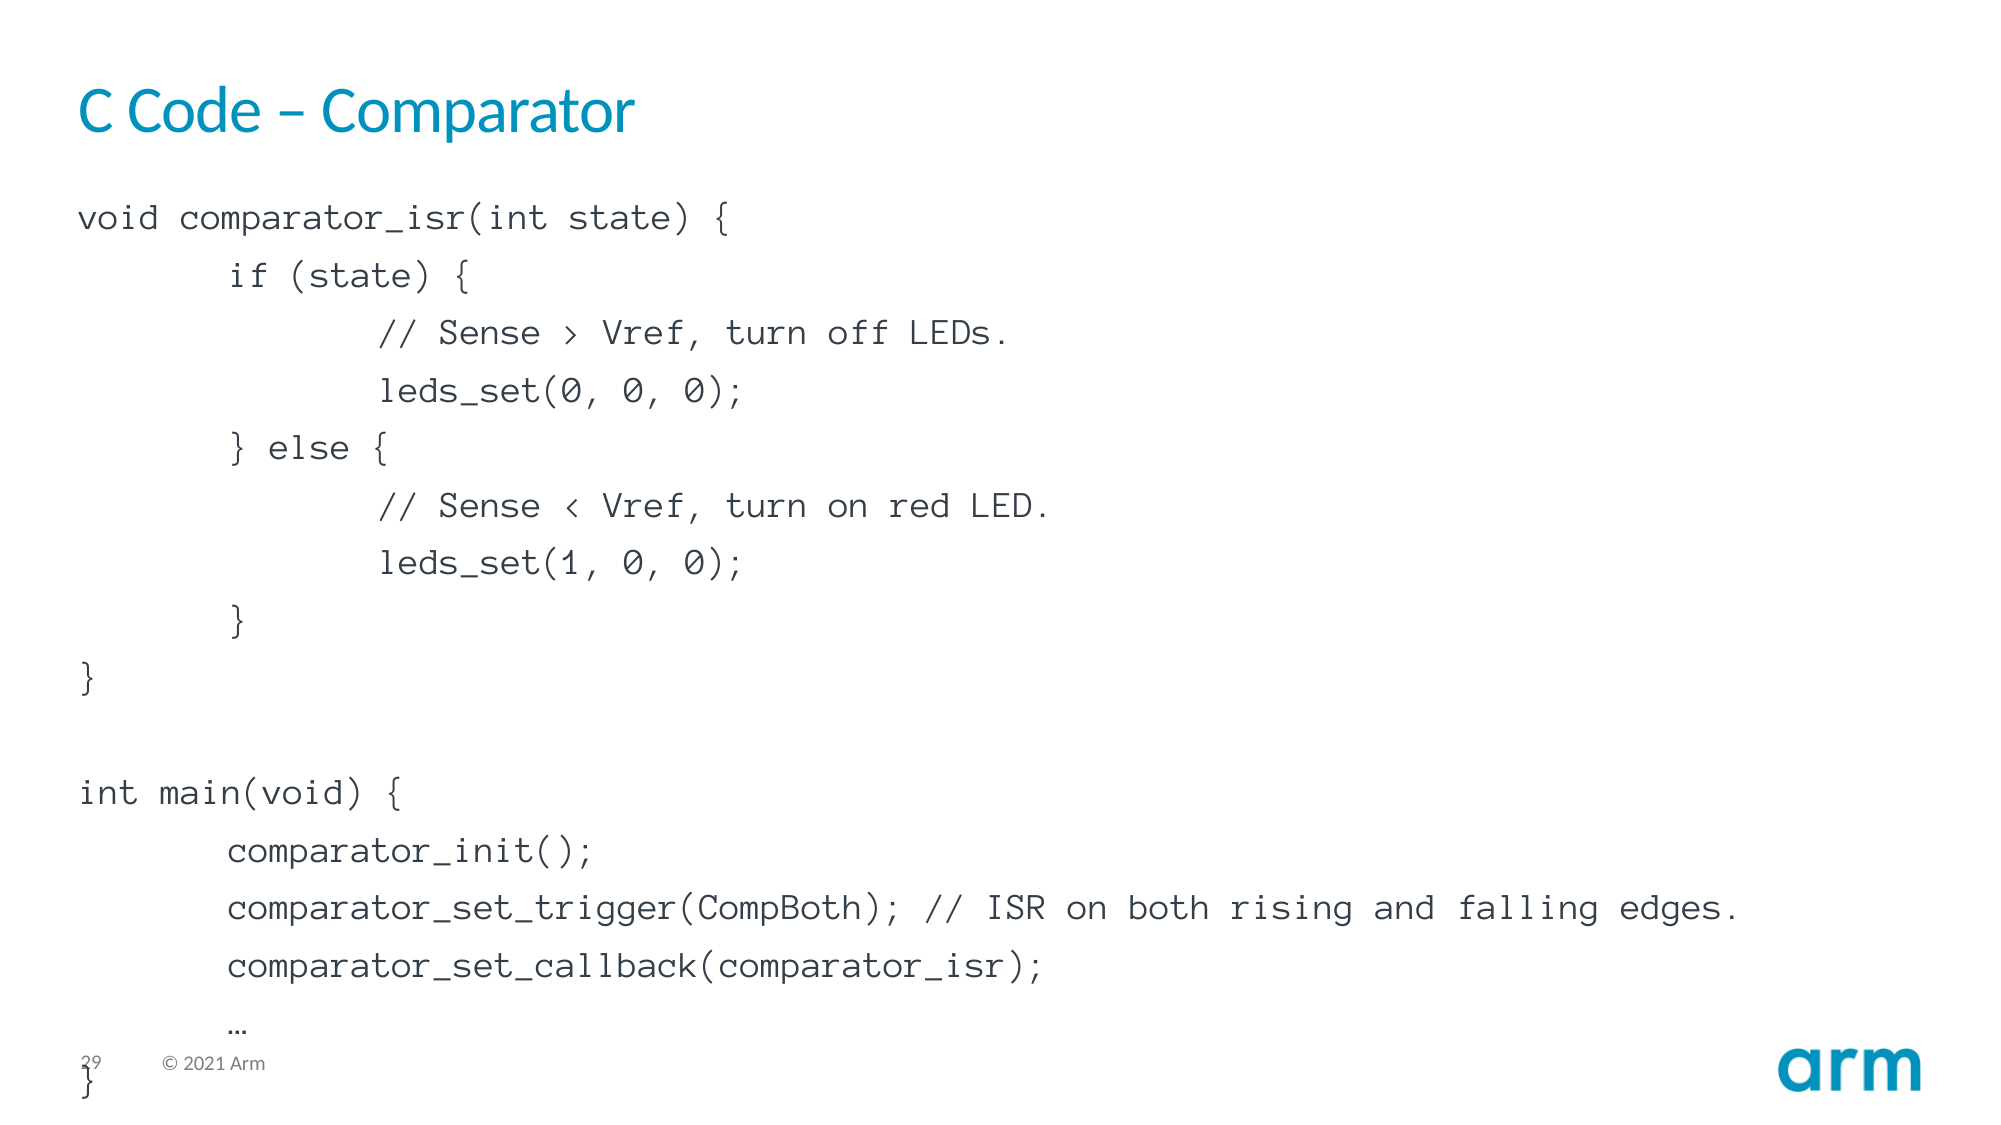

# C Code – Comparator
void comparator_isr(int state) {
	if (state) {
		// Sense > Vref, turn off LEDs.
		leds_set(0, 0, 0);
	} else {
		// Sense < Vref, turn on red LED.
		leds_set(1, 0, 0);
	}
}

int main(void) {
	comparator_init();
	comparator_set_trigger(CompBoth); // ISR on both rising and falling edges.
	comparator_set_callback(comparator_isr);
	…
}